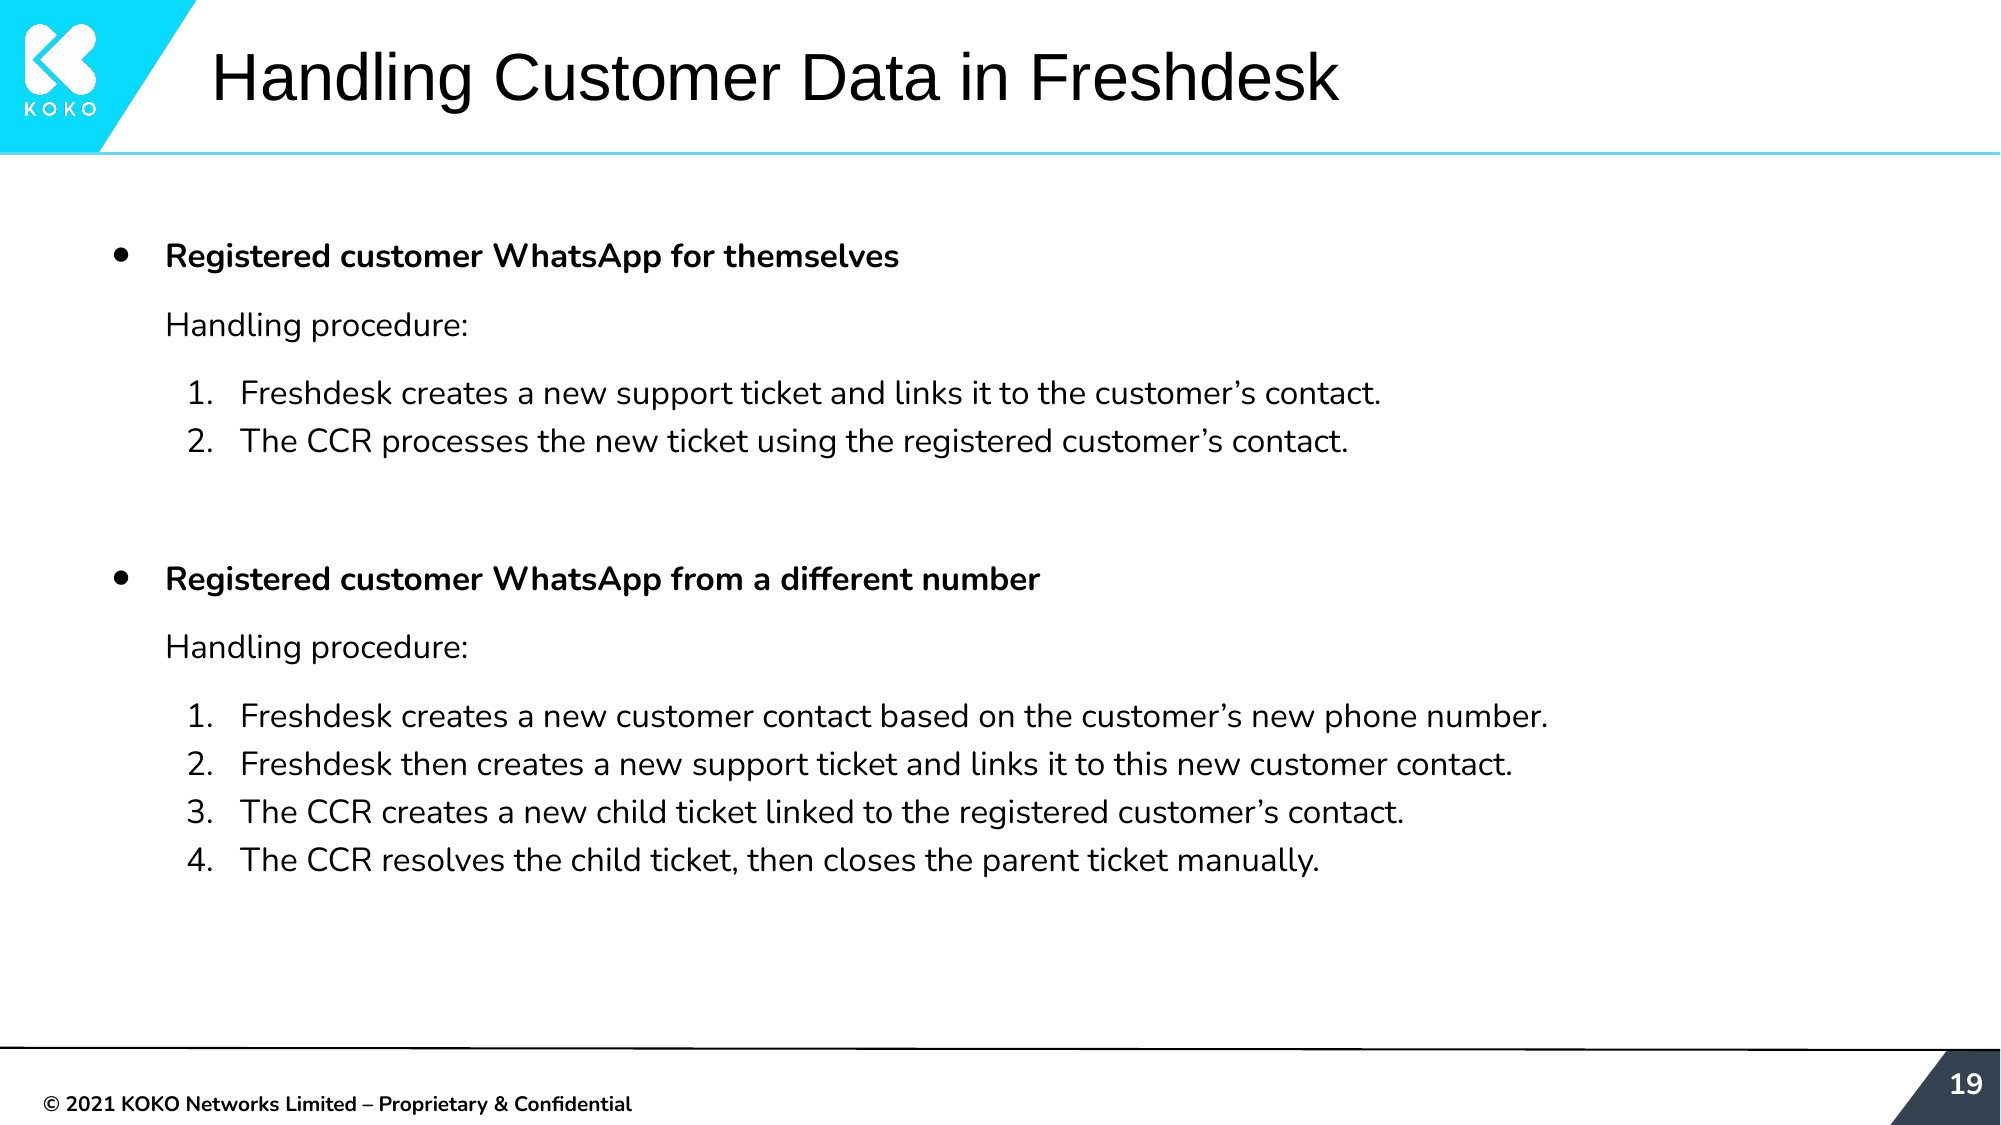

# Handling Customer Data in Freshdesk
Registered customer WhatsApp for themselves
Handling procedure:
Freshdesk creates a new support ticket and links it to the customer’s contact.
The CCR processes the new ticket using the registered customer’s contact.

Registered customer WhatsApp from a different number
Handling procedure:
Freshdesk creates a new customer contact based on the customer’s new phone number.
Freshdesk then creates a new support ticket and links it to this new customer contact.
The CCR creates a new child ticket linked to the registered customer’s contact.
The CCR resolves the child ticket, then closes the parent ticket manually.

19